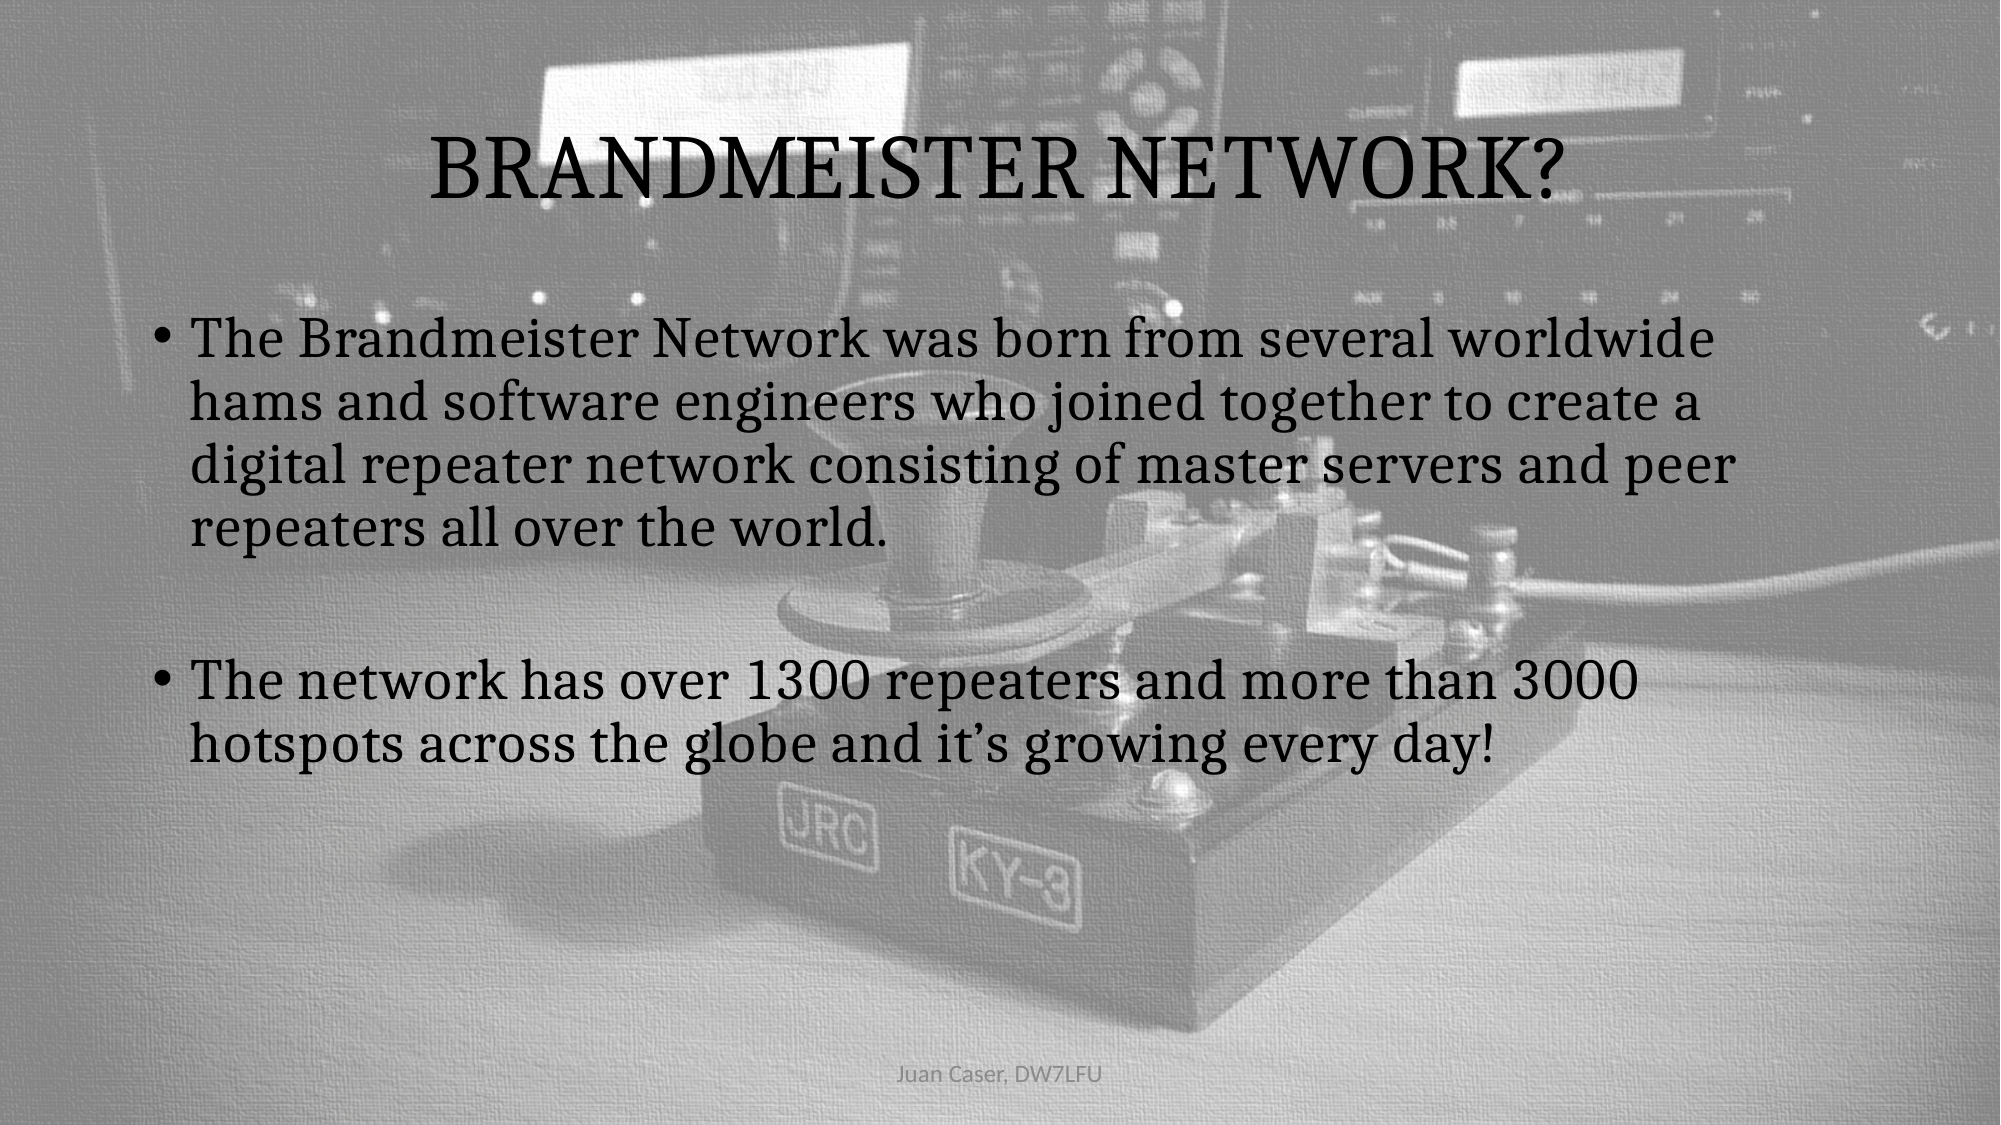

# BRANDMEISTER NETWORK?
The Brandmeister Network was born from several worldwide hams and software engineers who joined together to create a digital repeater network consisting of master servers and peer repeaters all over the world.
The network has over 1300 repeaters and more than 3000 hotspots across the globe and it’s growing every day!
Juan Caser, DW7LFU